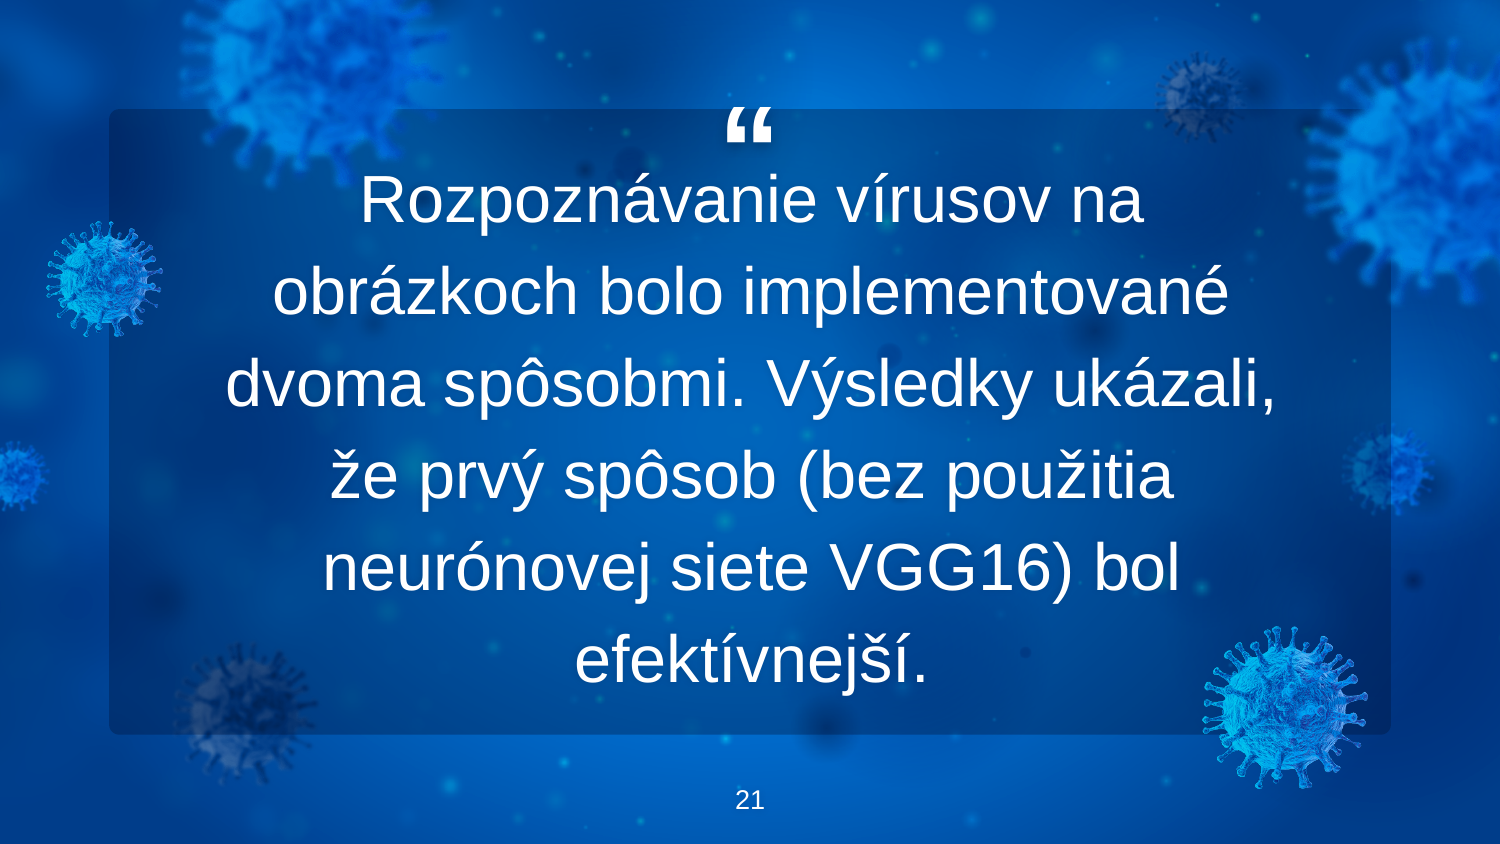

Rozpoznávanie vírusov na obrázkoch bolo implementované dvoma spôsobmi. Výsledky ukázali, že prvý spôsob (bez použitia neurónovej siete VGG16) bol efektívnejší.
21